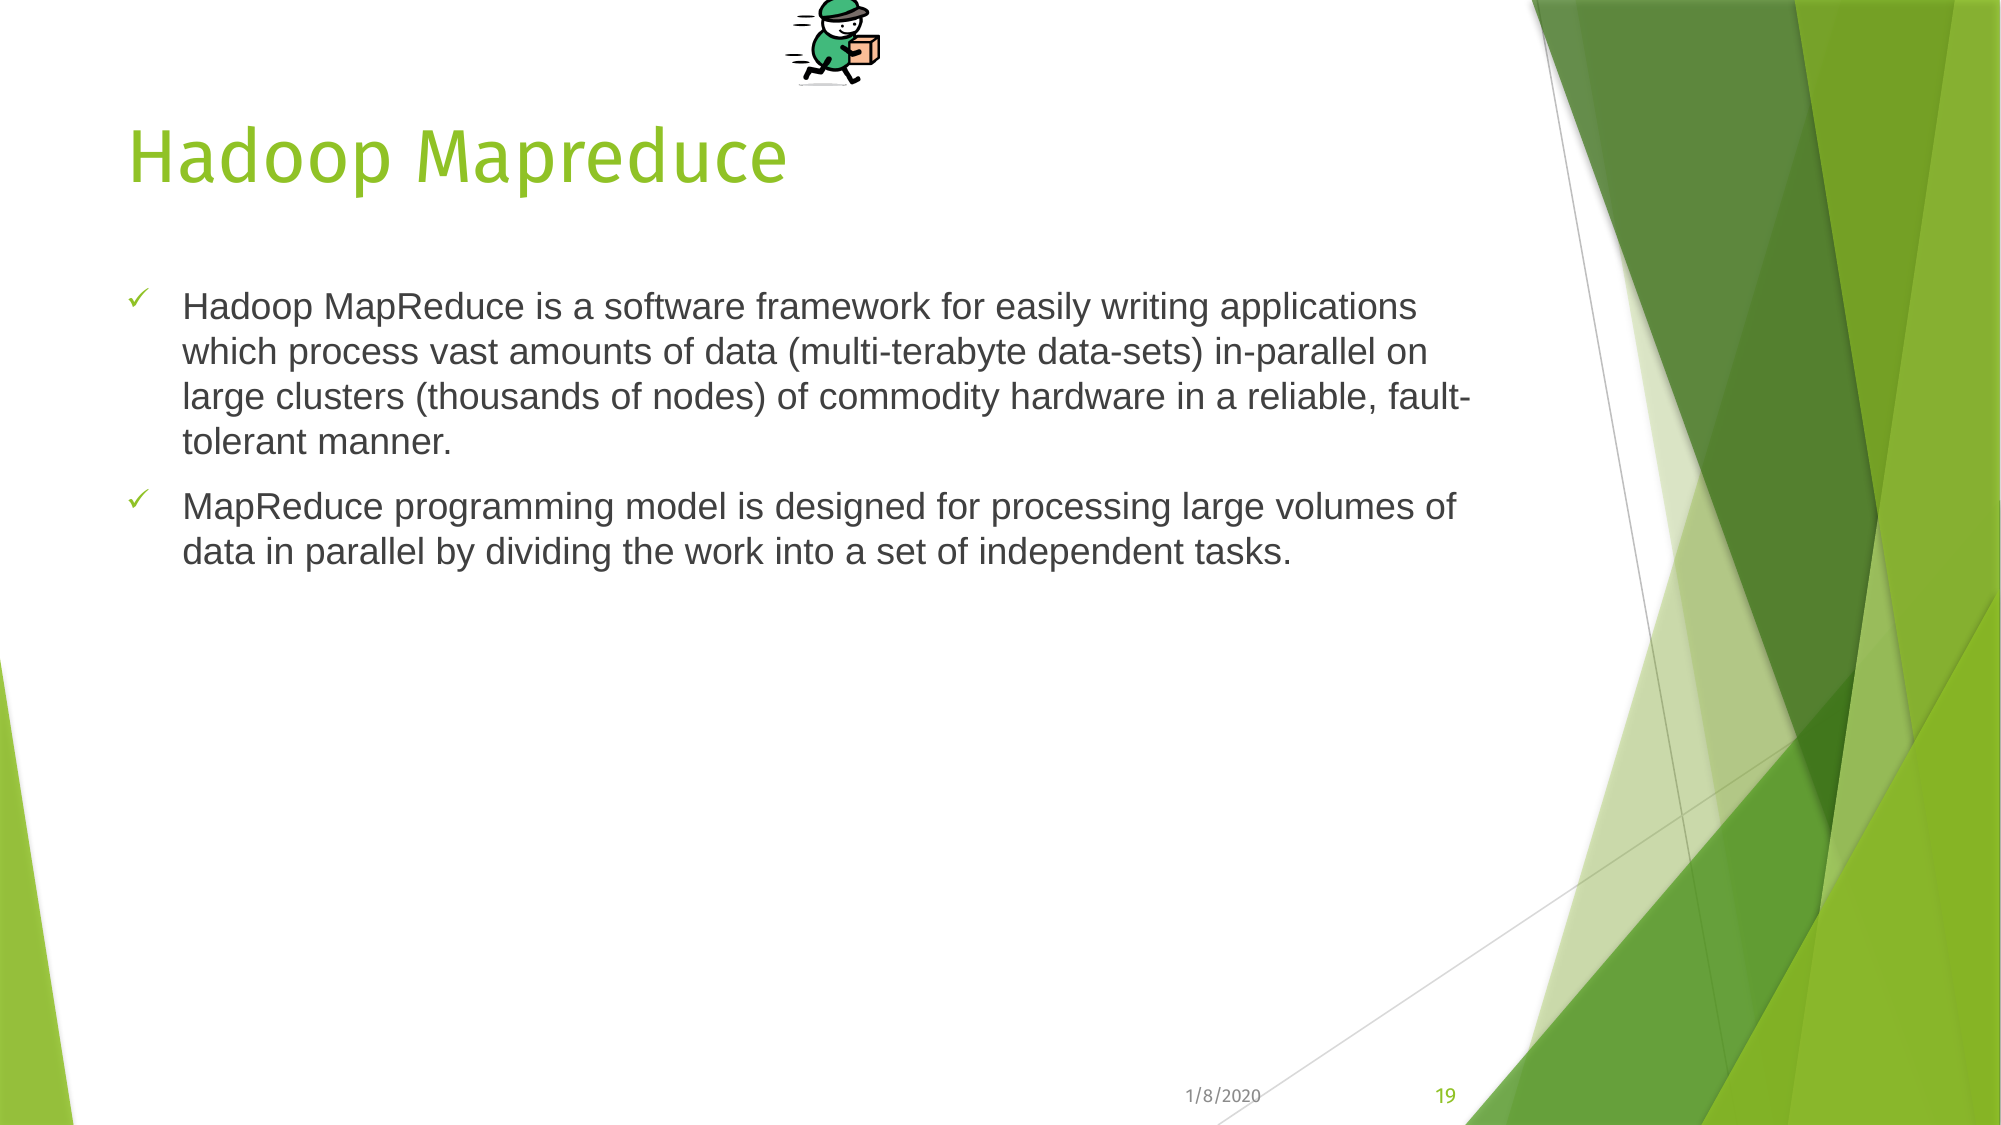

# Hadoop Mapreduce
Hadoop MapReduce is a software framework for easily writing applications which process vast amounts of data (multi-terabyte data-sets) in-parallel on large clusters (thousands of nodes) of commodity hardware in a reliable, fault-tolerant manner.
MapReduce programming model is designed for processing large volumes of data in parallel by dividing the work into a set of independent tasks.
1/8/2020
19